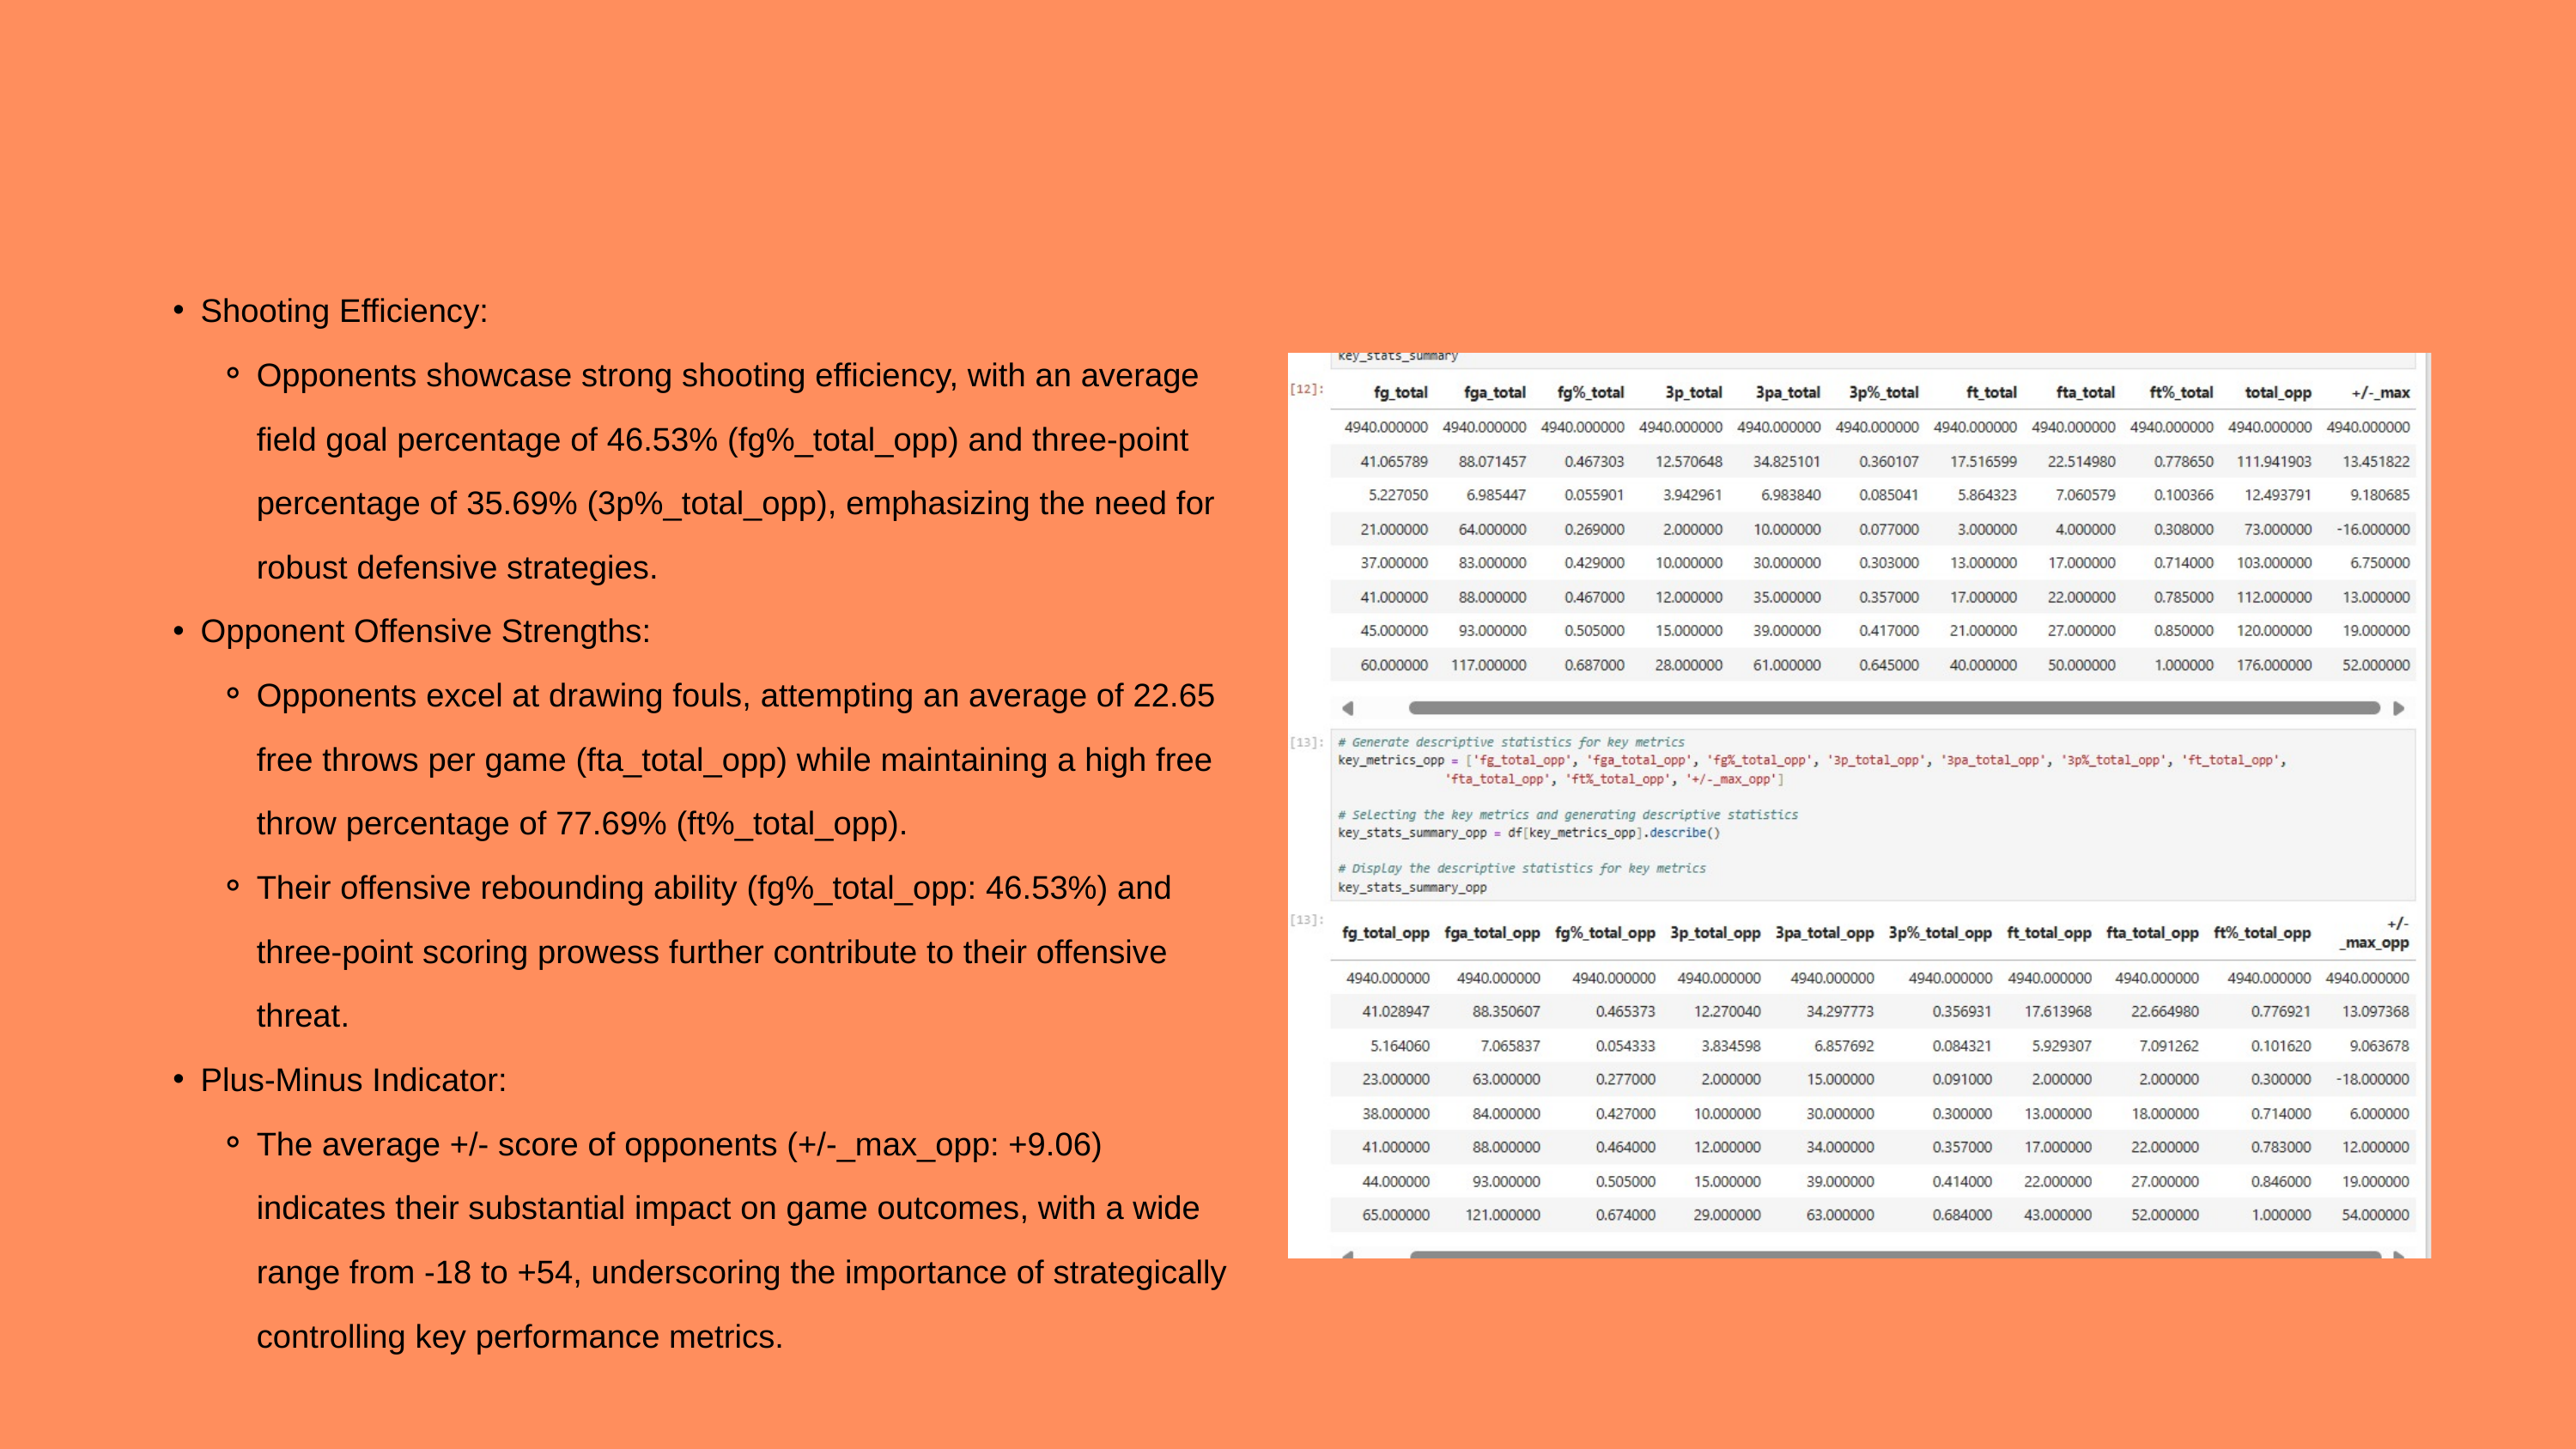

Shooting Efficiency:
Opponents showcase strong shooting efficiency, with an average field goal percentage of 46.53% (fg%_total_opp) and three-point percentage of 35.69% (3p%_total_opp), emphasizing the need for robust defensive strategies.
Opponent Offensive Strengths:
Opponents excel at drawing fouls, attempting an average of 22.65 free throws per game (fta_total_opp) while maintaining a high free throw percentage of 77.69% (ft%_total_opp).
Their offensive rebounding ability (fg%_total_opp: 46.53%) and three-point scoring prowess further contribute to their offensive threat.
Plus-Minus Indicator:
The average +/- score of opponents (+/-_max_opp: +9.06) indicates their substantial impact on game outcomes, with a wide range from -18 to +54, underscoring the importance of strategically controlling key performance metrics.